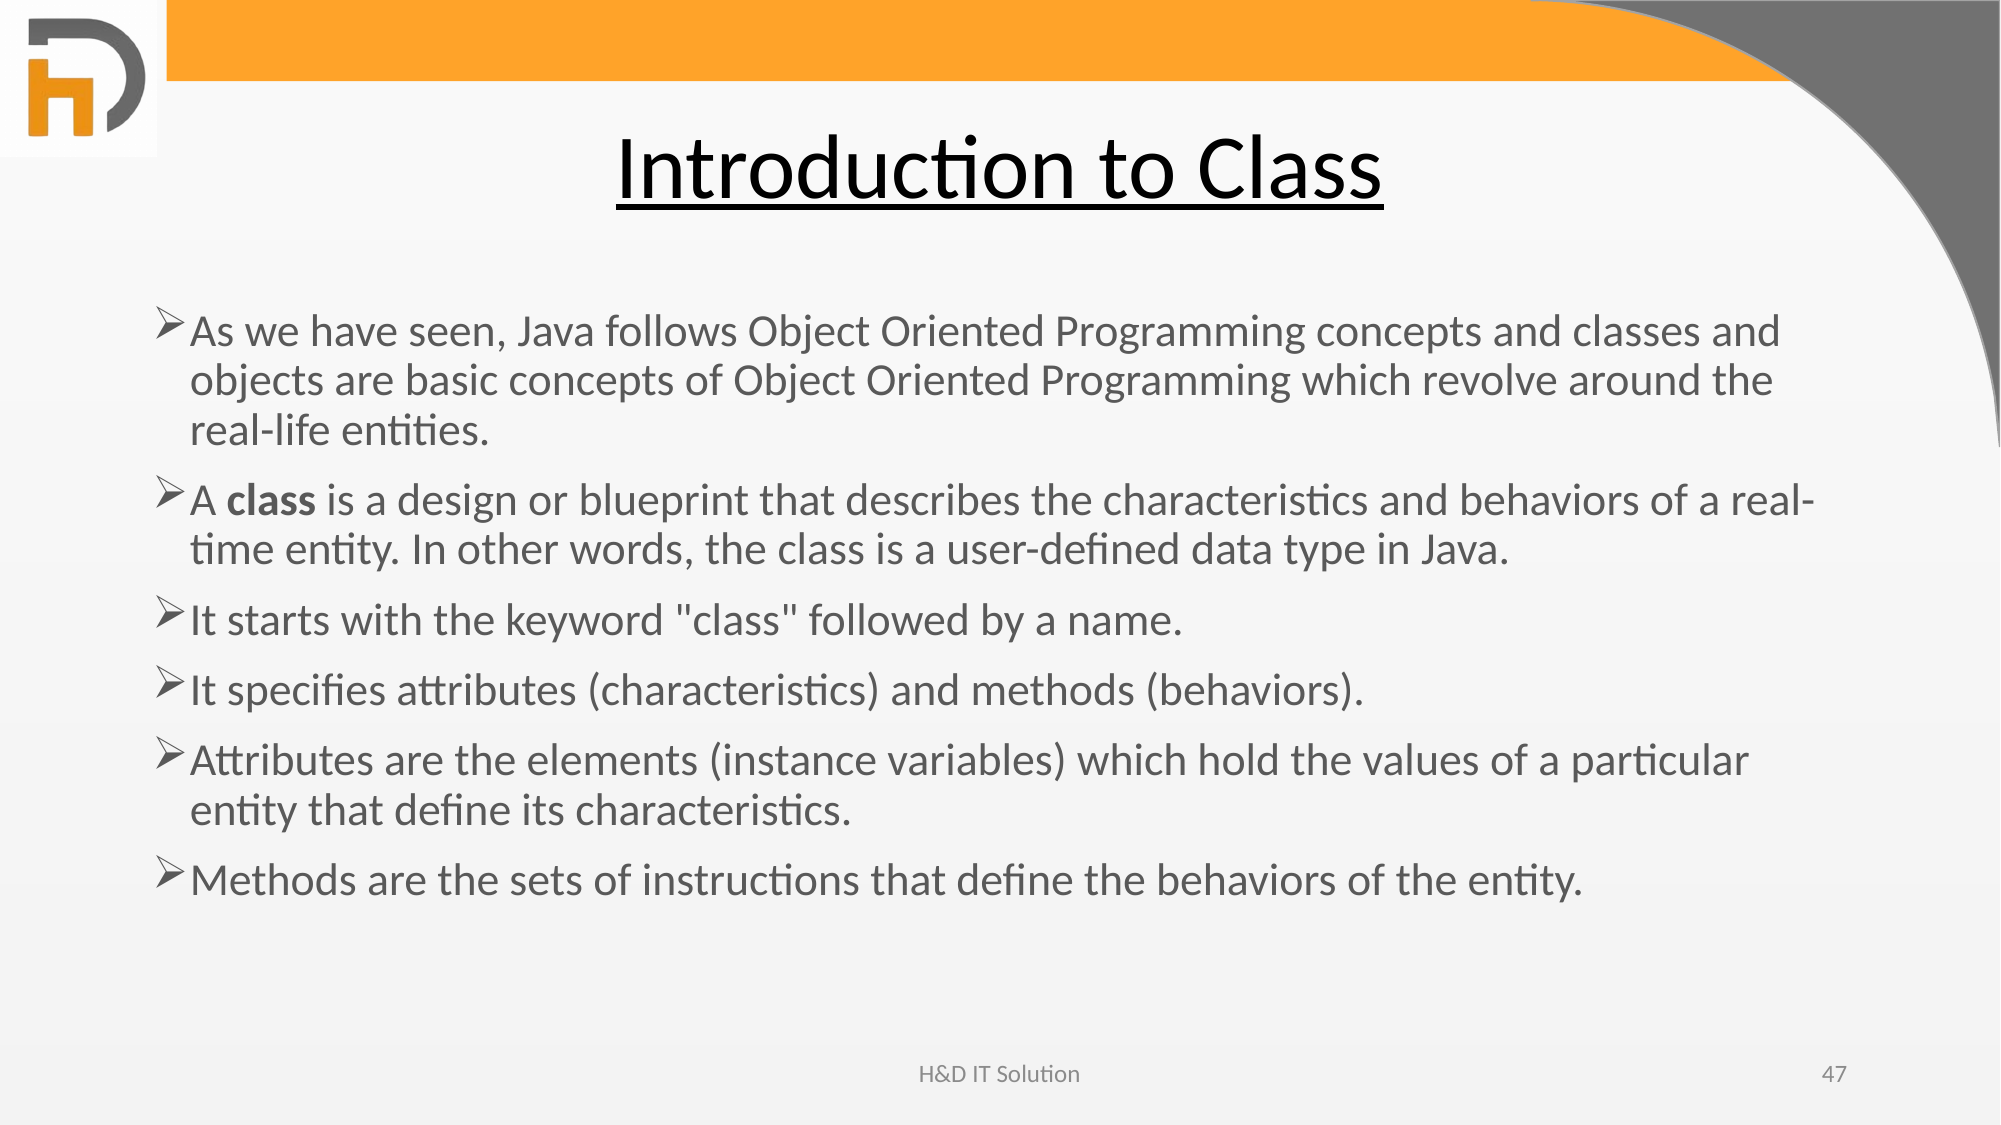

# Introduction to Class
As we have seen, Java follows Object Oriented Programming concepts and classes and objects are basic concepts of Object Oriented Programming which revolve around the real-life entities.
A class is a design or blueprint that describes the characteristics and behaviors of a real-time entity. In other words, the class is a user-defined data type in Java.
It starts with the keyword "class" followed by a name.
It specifies attributes (characteristics) and methods (behaviors).
Attributes are the elements (instance variables) which hold the values of a particular entity that define its characteristics.
Methods are the sets of instructions that define the behaviors of the entity.

H&D IT Solution
47